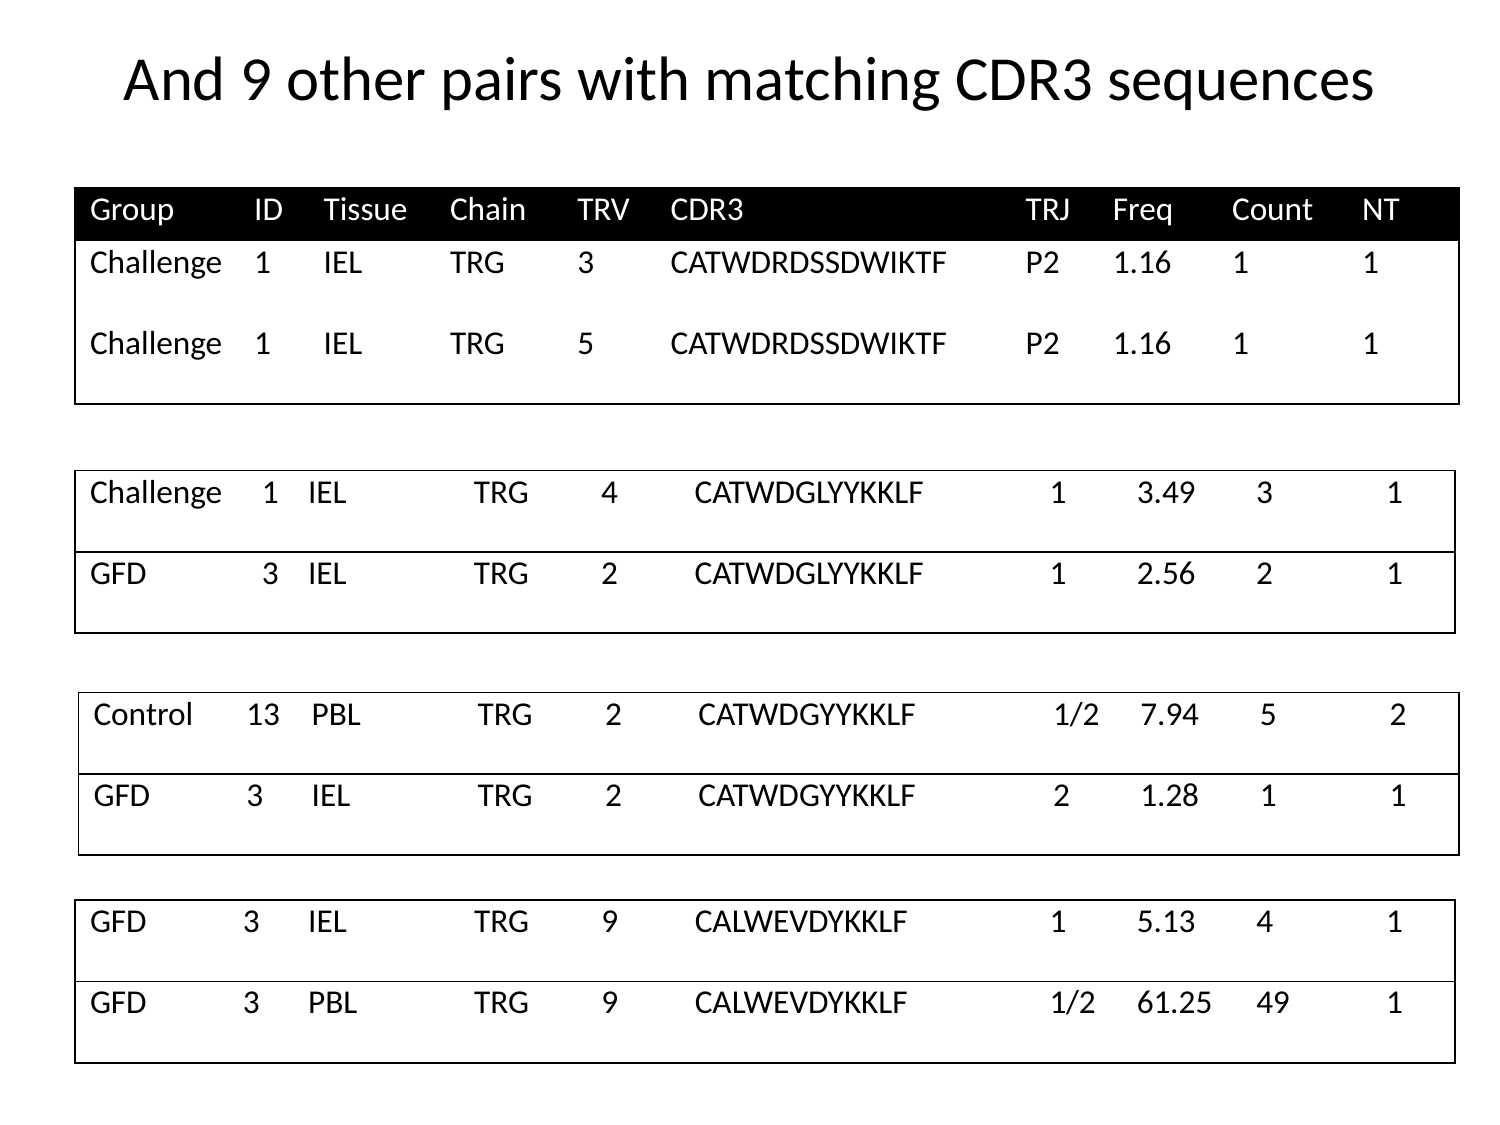

# And 9 other pairs with matching CDR3 sequences
| Group | ID | Tissue | Chain | TRV | CDR3 | TRJ | Freq | Count | NT |
| --- | --- | --- | --- | --- | --- | --- | --- | --- | --- |
| Challenge | 1 | IEL | TRG | 3 | CATWDRDSSDWIKTF | P2 | 1.16 | 1 | 1 |
| Challenge | 1 | IEL | TRG | 5 | CATWDRDSSDWIKTF | P2 | 1.16 | 1 | 1 |
| Challenge | 1 | IEL | TRG | 4 | CATWDGLYYKKLF | 1 | 3.49 | 3 | 1 |
| --- | --- | --- | --- | --- | --- | --- | --- | --- | --- |
| GFD | 3 | IEL | TRG | 2 | CATWDGLYYKKLF | 1 | 2.56 | 2 | 1 |
| Control | 13 | PBL | TRG | 2 | CATWDGYYKKLF | 1/2 | 7.94 | 5 | 2 |
| --- | --- | --- | --- | --- | --- | --- | --- | --- | --- |
| GFD | 3 | IEL | TRG | 2 | CATWDGYYKKLF | 2 | 1.28 | 1 | 1 |
| GFD | 3 | IEL | TRG | 9 | CALWEVDYKKLF | 1 | 5.13 | 4 | 1 |
| --- | --- | --- | --- | --- | --- | --- | --- | --- | --- |
| GFD | 3 | PBL | TRG | 9 | CALWEVDYKKLF | 1/2 | 61.25 | 49 | 1 |